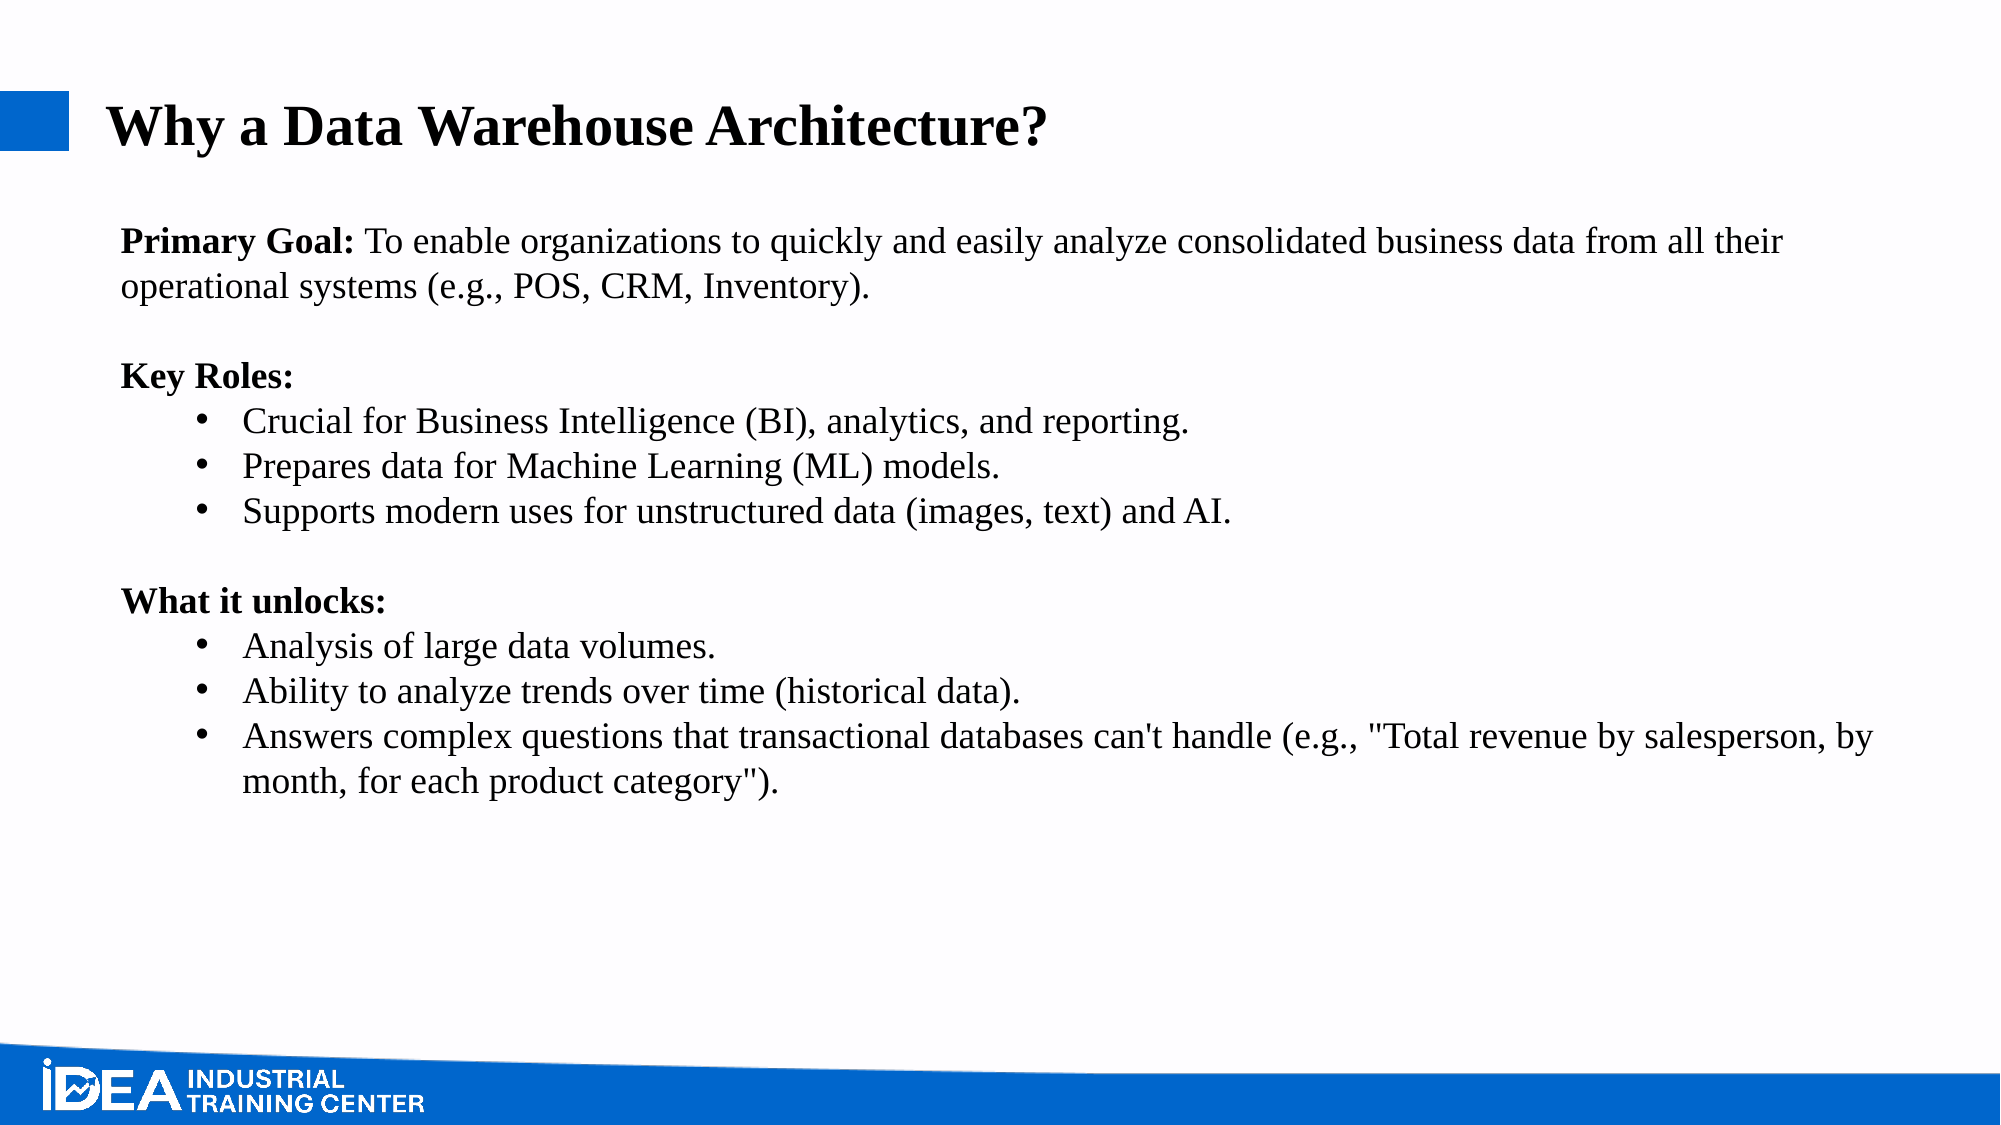

# Why a Data Warehouse Architecture?
Primary Goal: To enable organizations to quickly and easily analyze consolidated business data from all their operational systems (e.g., POS, CRM, Inventory).

Key Roles:
Crucial for Business Intelligence (BI), analytics, and reporting.
Prepares data for Machine Learning (ML) models.
Supports modern uses for unstructured data (images, text) and AI.

What it unlocks:
Analysis of large data volumes.
Ability to analyze trends over time (historical data).
Answers complex questions that transactional databases can't handle (e.g., "Total revenue by salesperson, by month, for each product category").